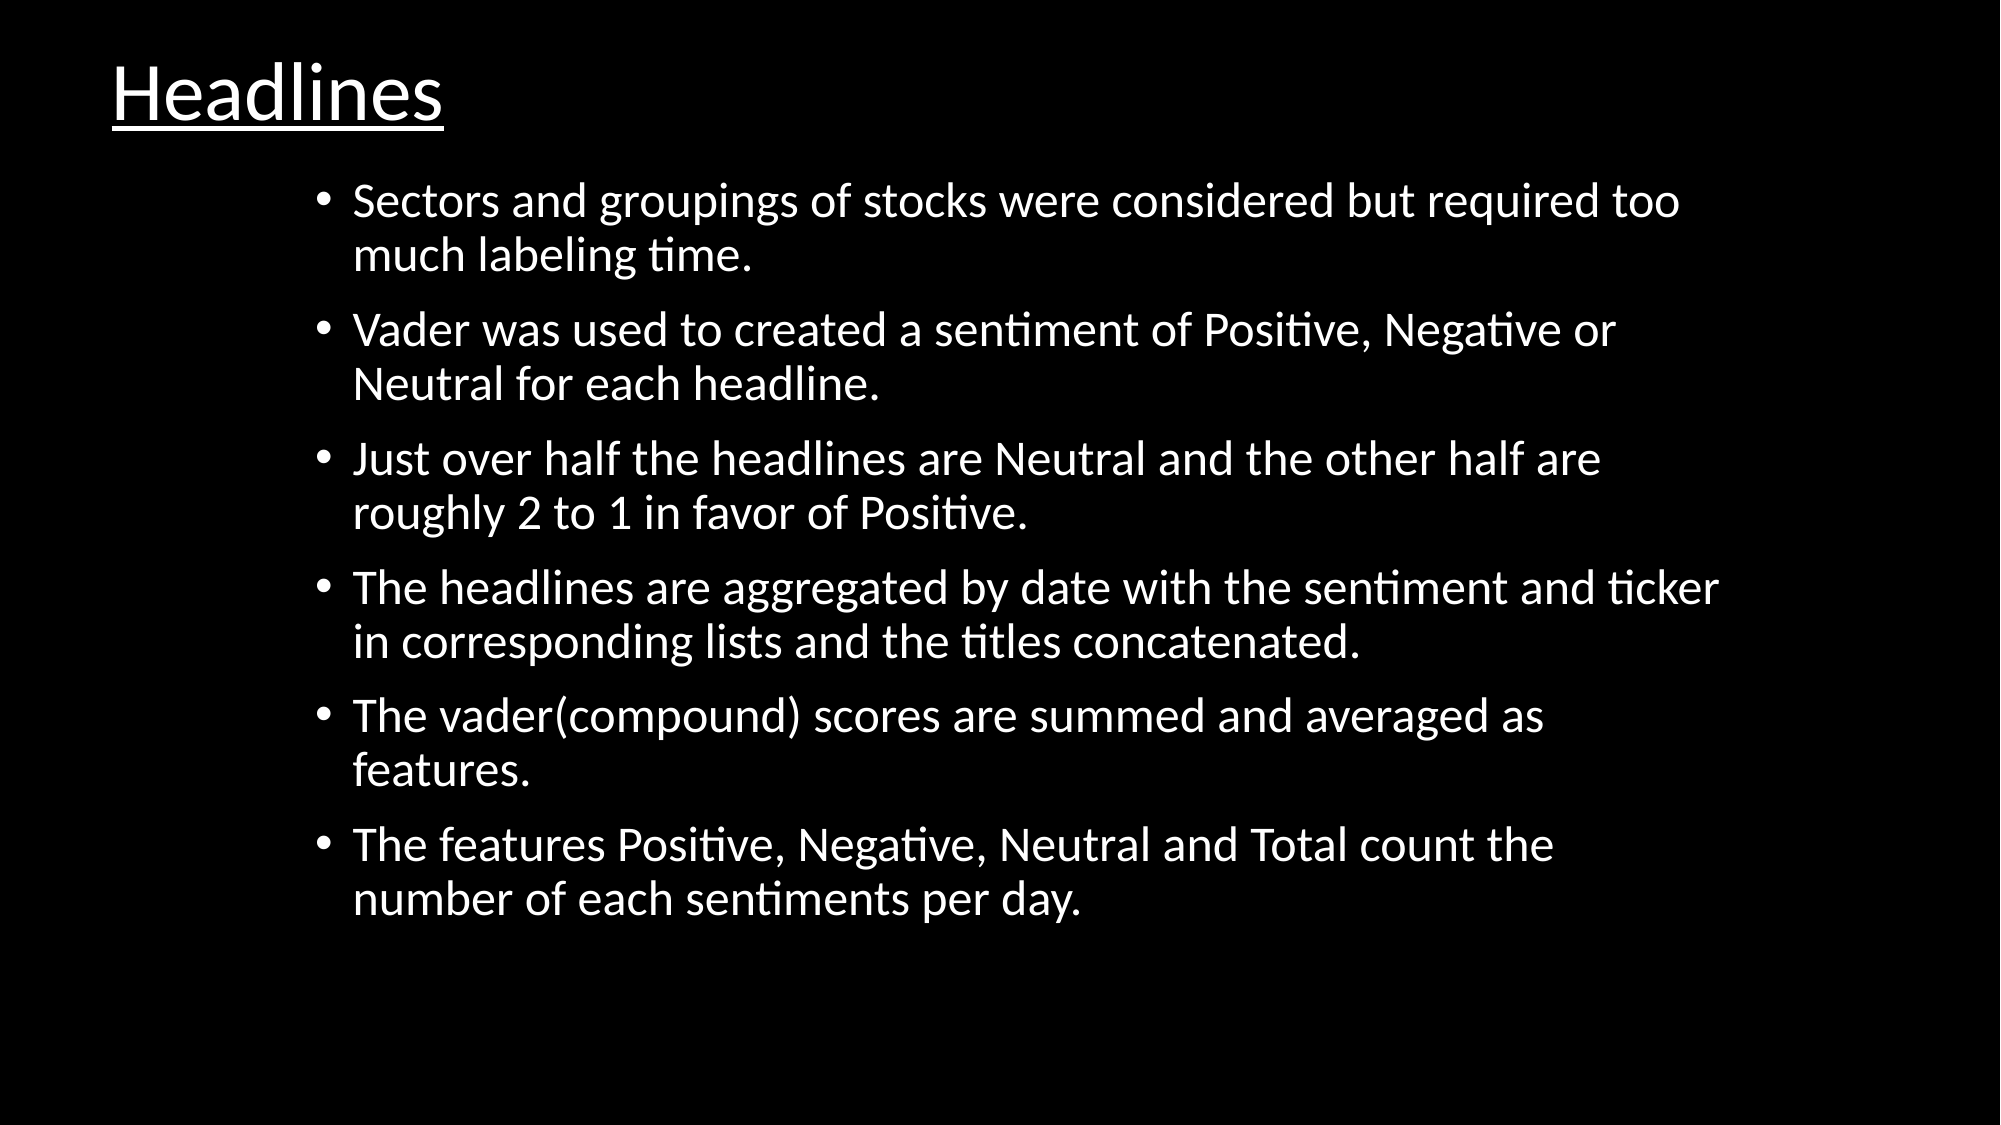

# Headlines
Sectors and groupings of stocks were considered but required too much labeling time.
Vader was used to created a sentiment of Positive, Negative or Neutral for each headline.
Just over half the headlines are Neutral and the other half are roughly 2 to 1 in favor of Positive.
The headlines are aggregated by date with the sentiment and ticker in corresponding lists and the titles concatenated.
The vader(compound) scores are summed and averaged as features.
The features Positive, Negative, Neutral and Total count the number of each sentiments per day.